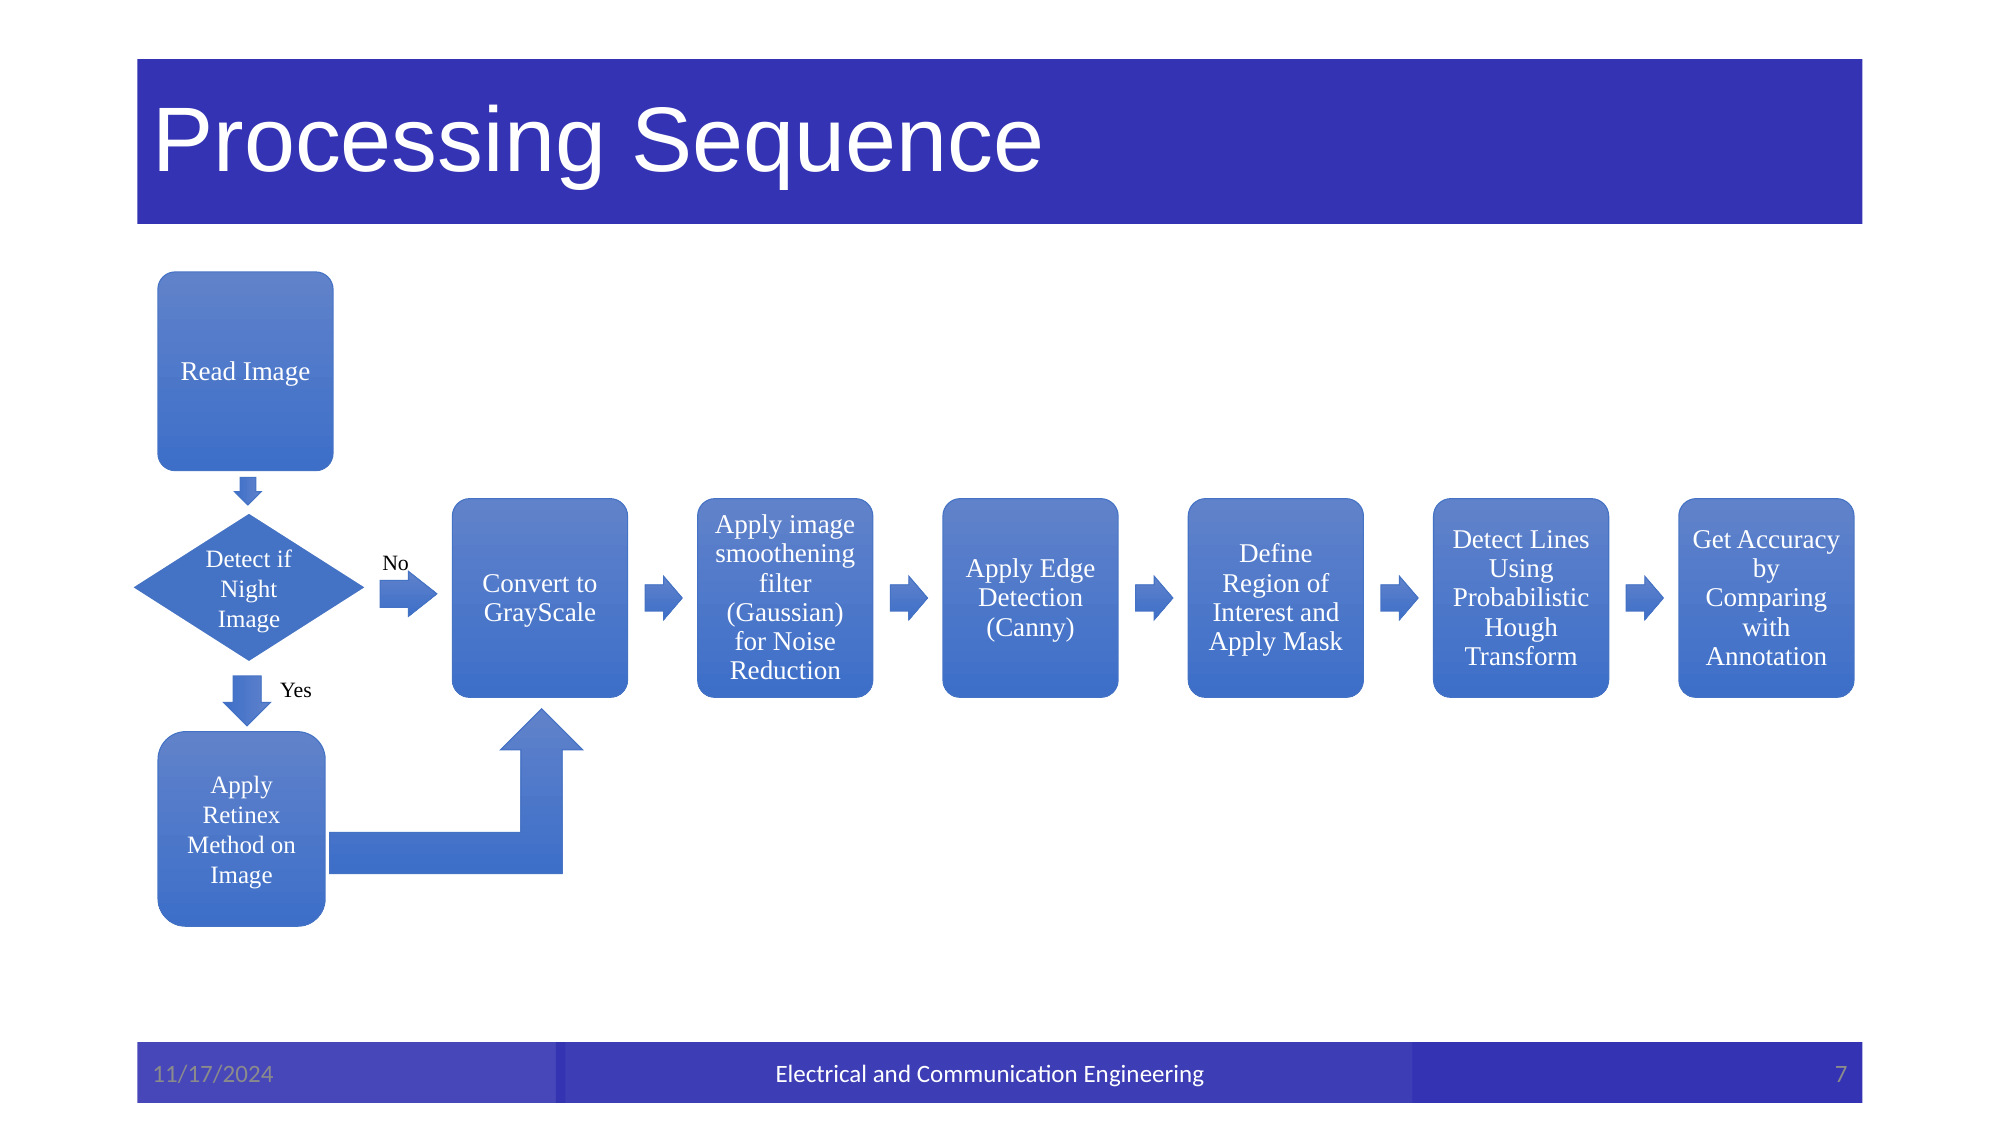

# Processing Sequence
Read Image

Convert to GrayScale
Apply image smoothening filter (Gaussian) for Noise Reduction
Apply Edge Detection (Canny)
Define Region of Interest and Apply Mask
Detect Lines Using Probabilistic Hough Transform
Get Accuracy by Comparing with Annotation
Detect if Night Image
No

Yes

Apply Retinex Method on Image
Electrical and Communication Engineering
11/17/2024
7